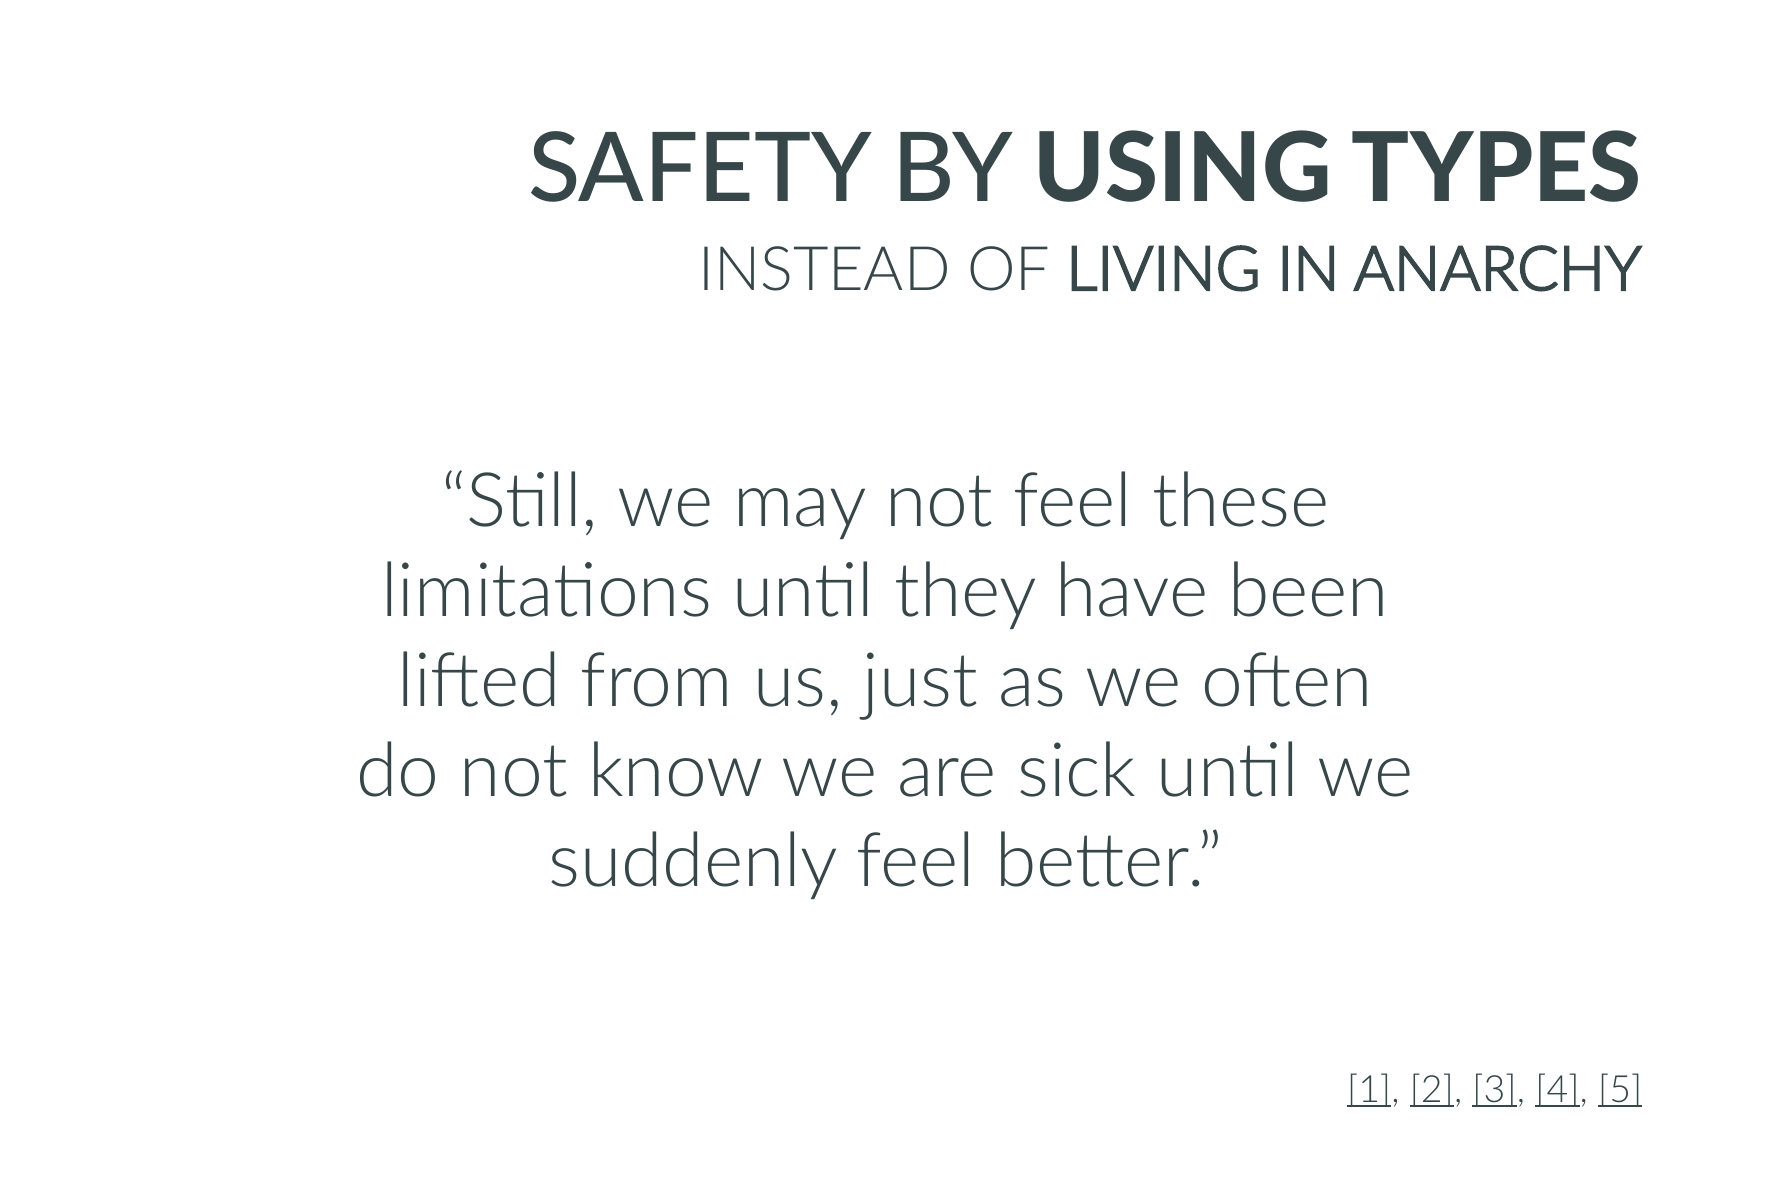

# Safety by using Types
instead of living in anarchy
“Still, we may not feel these limitations until they have been lifted from us, just as we often do not know we are sick until we suddenly feel better.”
[1], [2], [3], [4], [5]